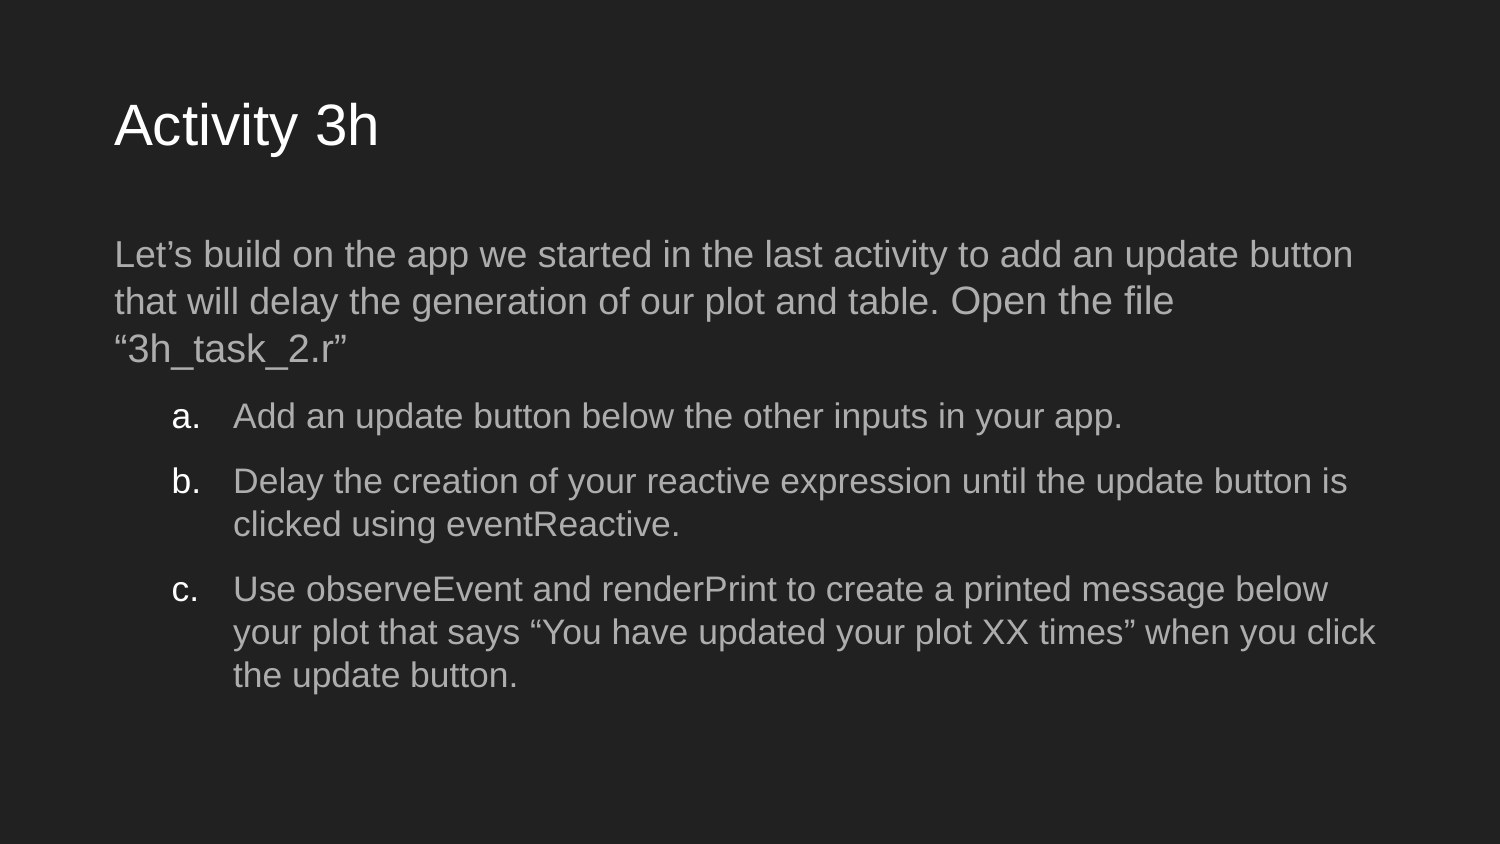

# Activity 3h
Let’s build on the app we started in the last activity to add an update button that will delay the generation of our plot and table. Open the file “3h_task_2.r”
Add an update button below the other inputs in your app.
Delay the creation of your reactive expression until the update button is clicked using eventReactive.
Use observeEvent and renderPrint to create a printed message below your plot that says “You have updated your plot XX times” when you click the update button.